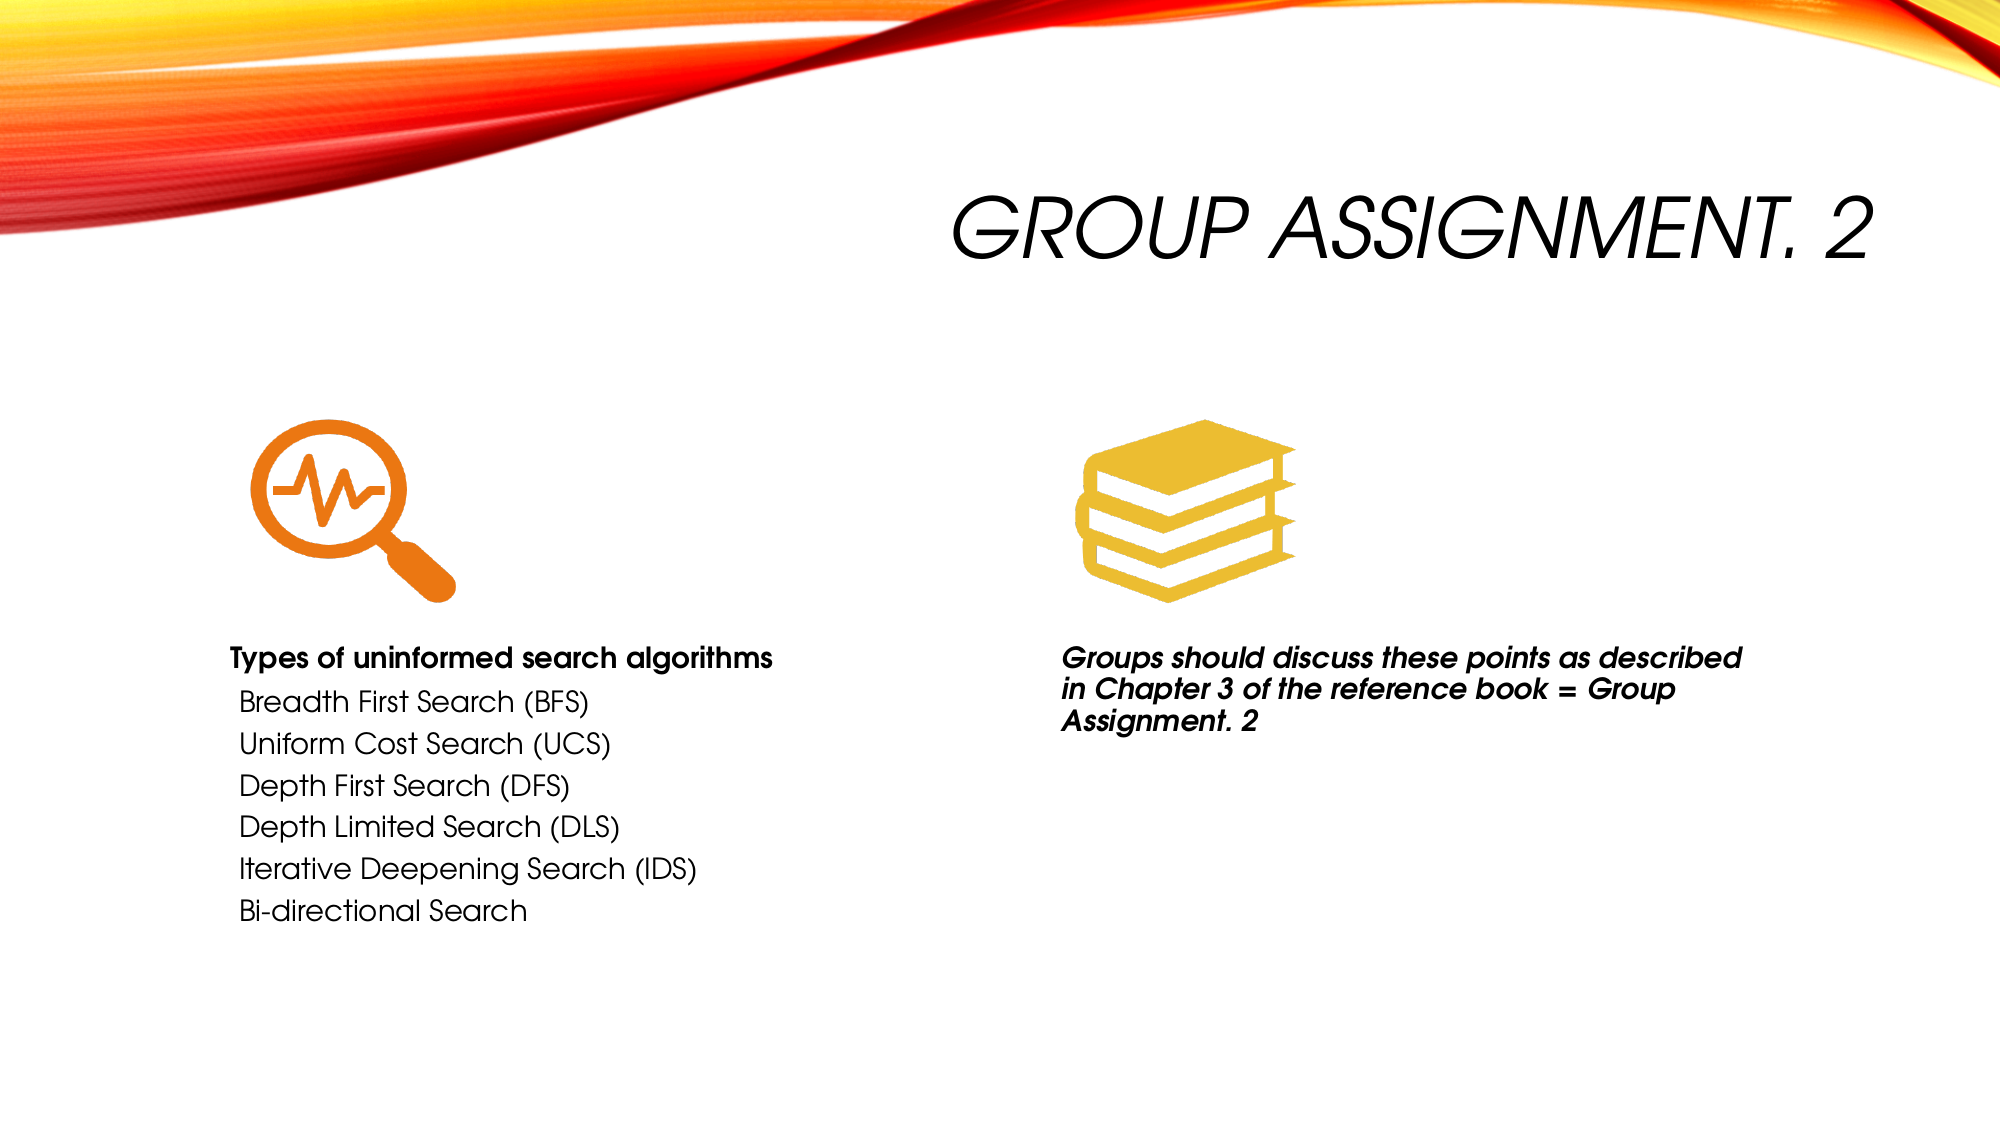

# Group Assignment. 2
Types of uninformed search algorithms
Breadth First Search (BFS)
Uniform Cost Search (UCS)
Depth First Search (DFS)
Depth Limited Search (DLS)
Iterative Deepening Search (IDS)
Bi-directional Search
Groups should discuss these points as described in Chapter 3 of the reference book = Group Assignment. 2